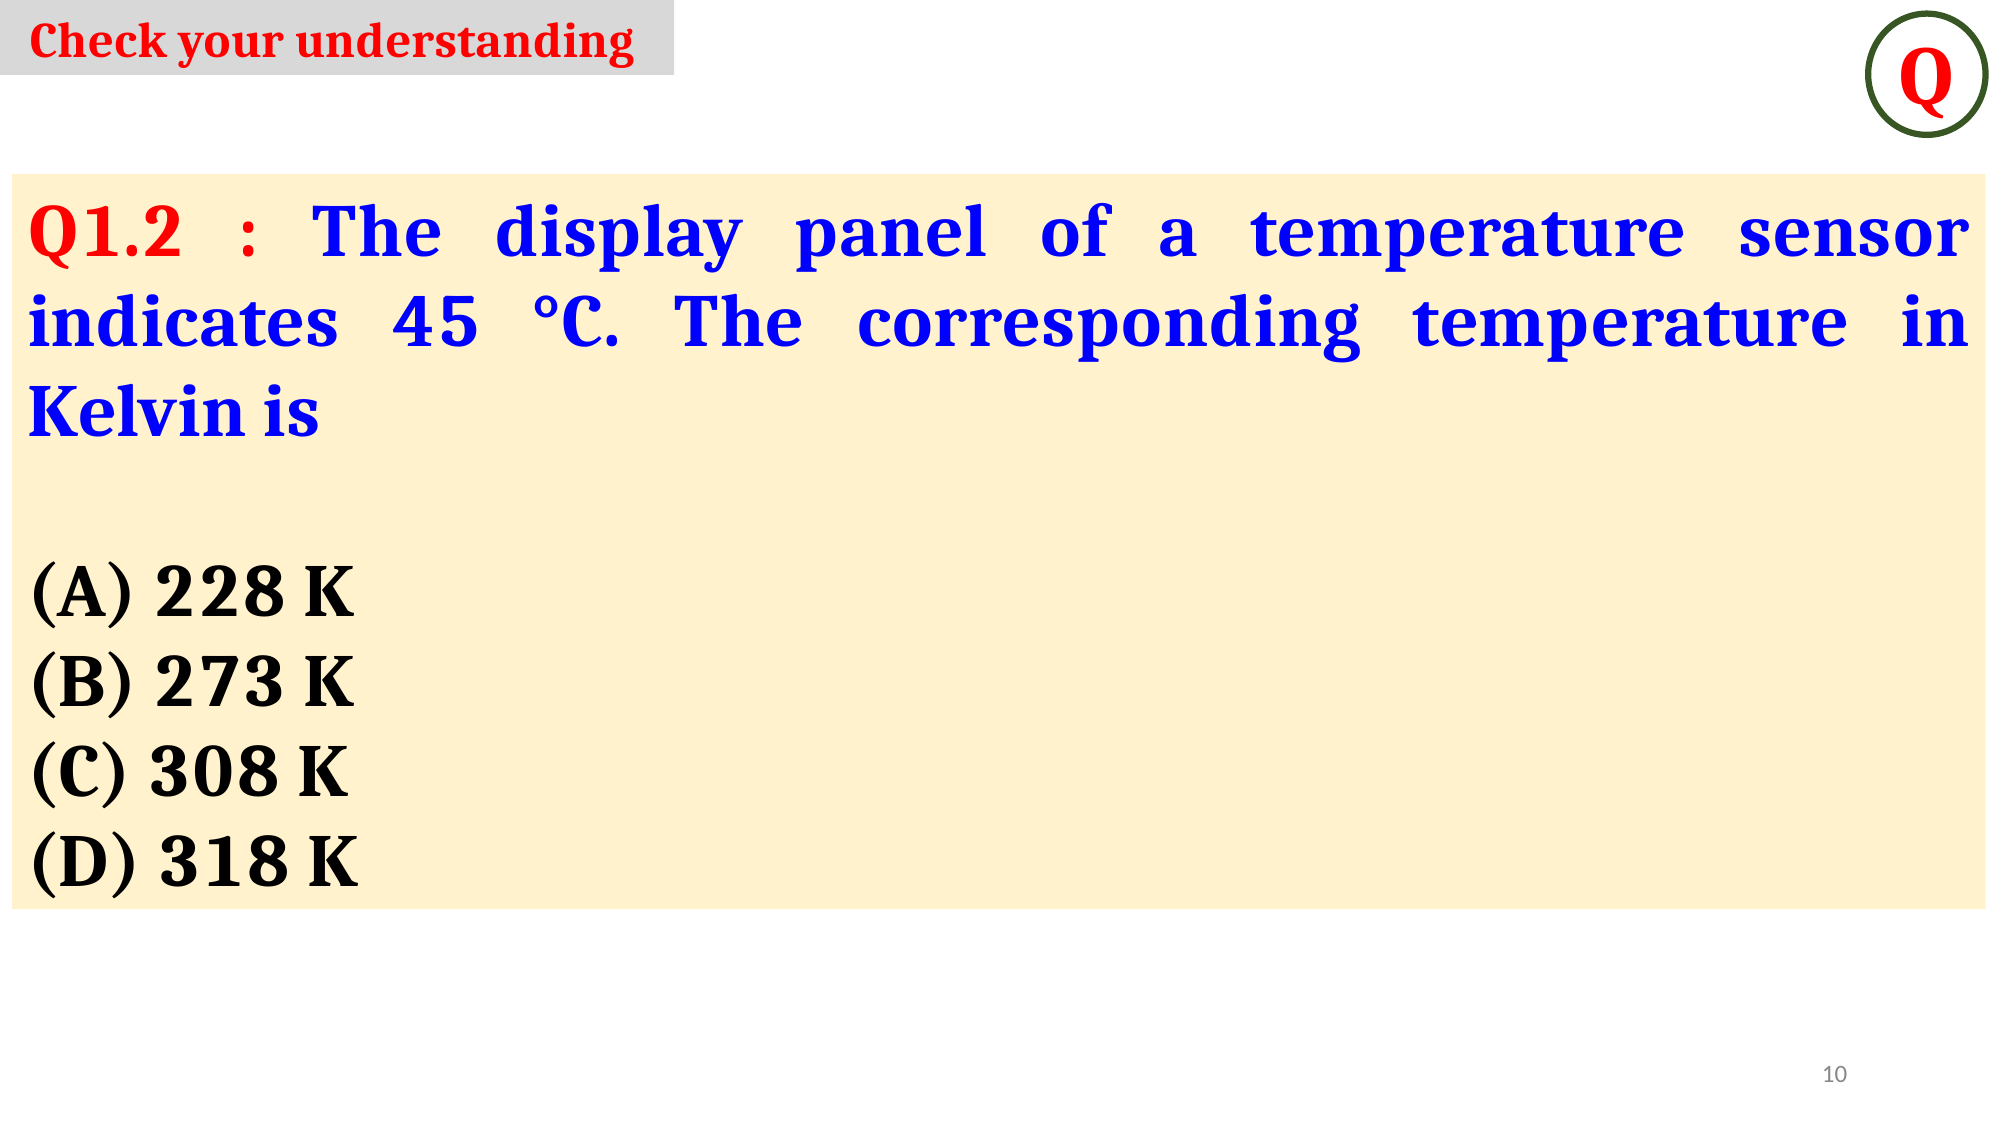

Check your understanding

Q
Q1.2 : The display panel of a temperature sensor indicates 45 °C. The corresponding temperature in Kelvin is

 228 K
(B) 273 K
(C) 308 K
(D) 318 K
10